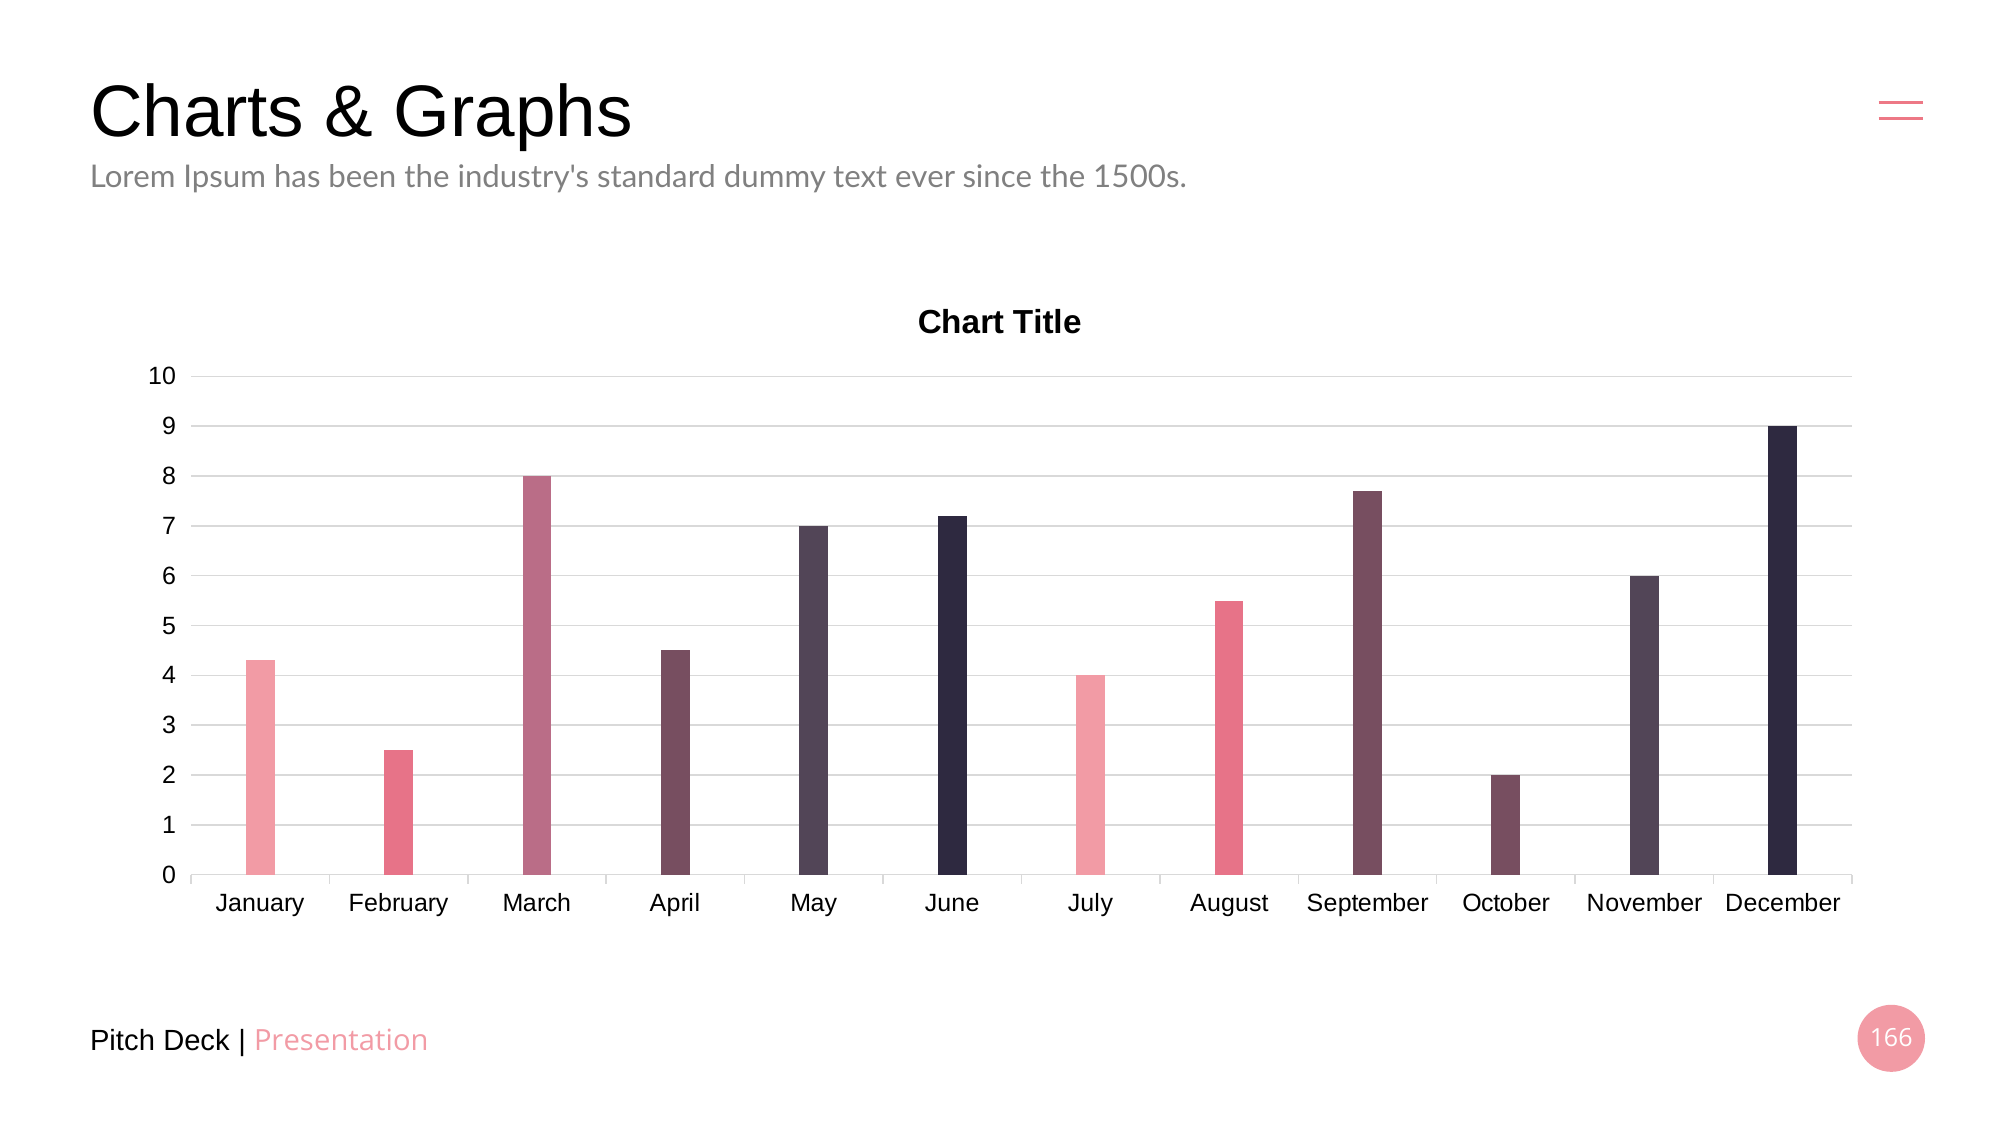

# Charts & Graphs
Lorem Ipsum has been the industry's standard dummy text ever since the 1500s.

### Chart: Chart Title

| Category | Series 1 |
|---|---|
| January | 4.3 |
| February | 2.5 |
| March | 8.0 |
| April | 4.5 |
| May | 7.0 |
| June | 7.2 |
| July | 4.0 |
| August | 5.5 |
| September | 7.7 |
| October | 2.0 |
| November | 6.0 |
| December | 9.0 |
Pitch Deck | Presentation
166